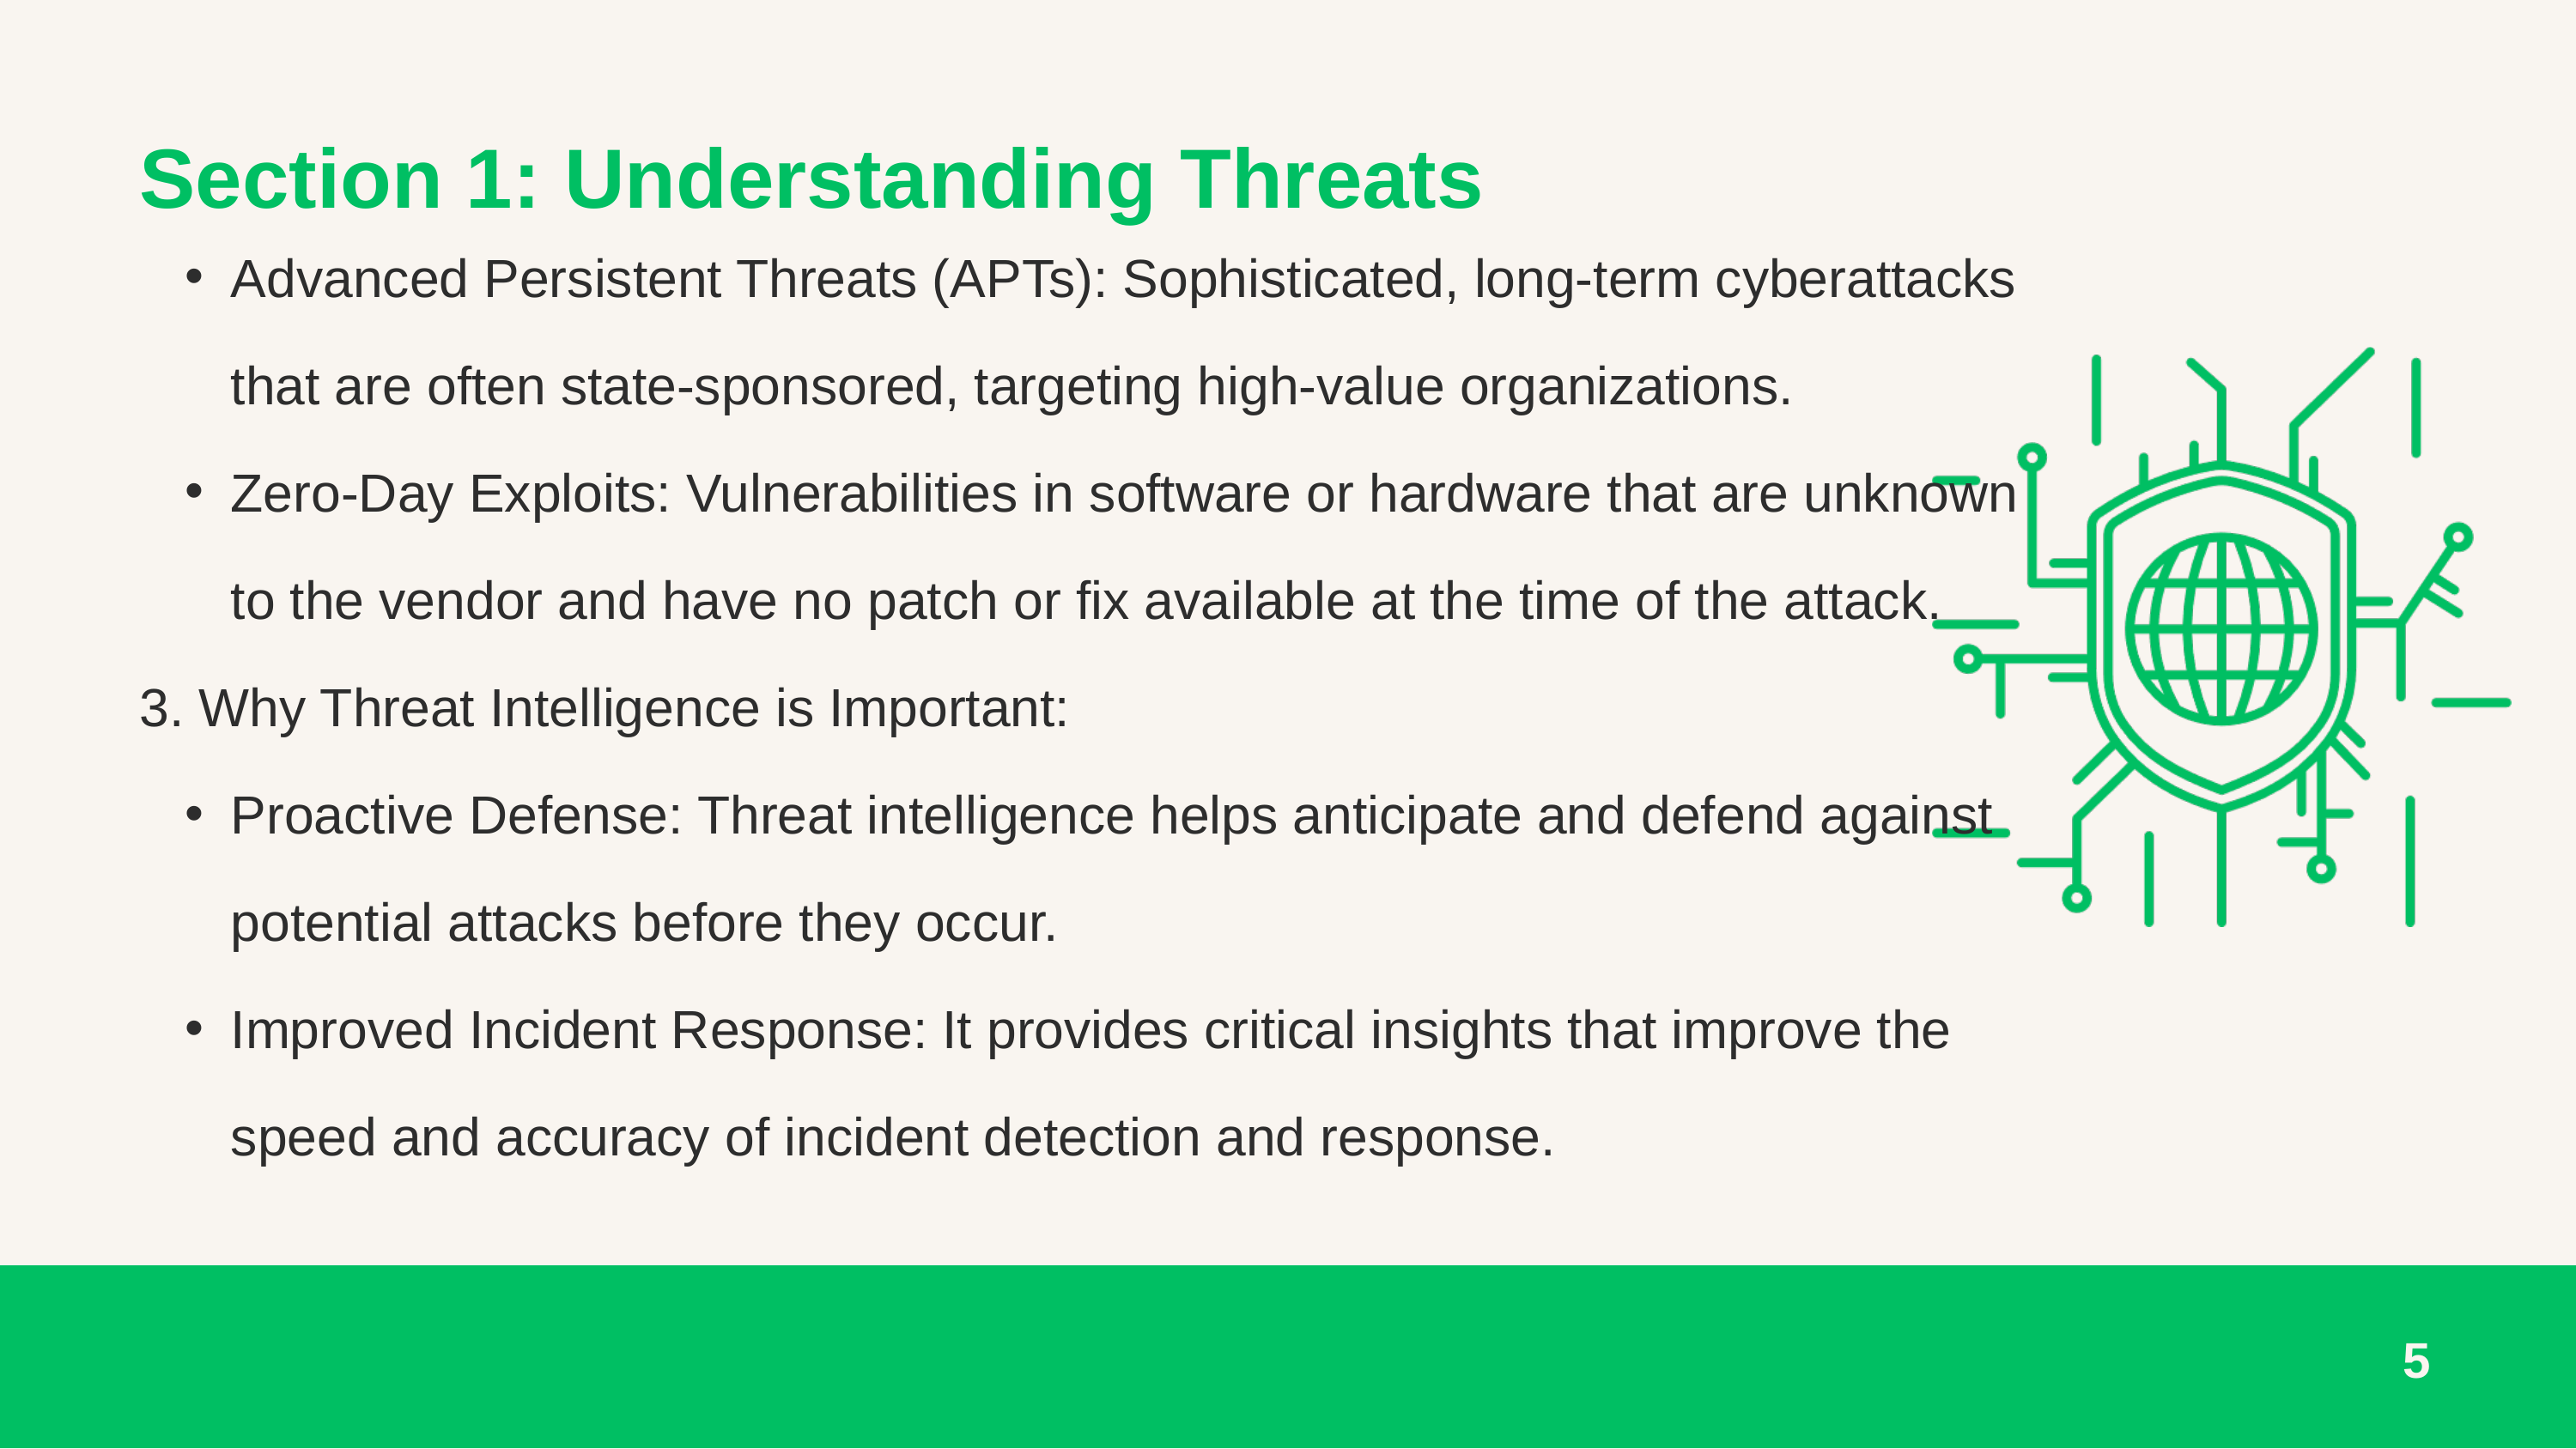

Section 1: Understanding Threats
Advanced Persistent Threats (APTs): Sophisticated, long-term cyberattacks that are often state-sponsored, targeting high-value organizations.
Zero-Day Exploits: Vulnerabilities in software or hardware that are unknown to the vendor and have no patch or fix available at the time of the attack.
3. Why Threat Intelligence is Important:
Proactive Defense: Threat intelligence helps anticipate and defend against potential attacks before they occur.
Improved Incident Response: It provides critical insights that improve the speed and accuracy of incident detection and response.

5